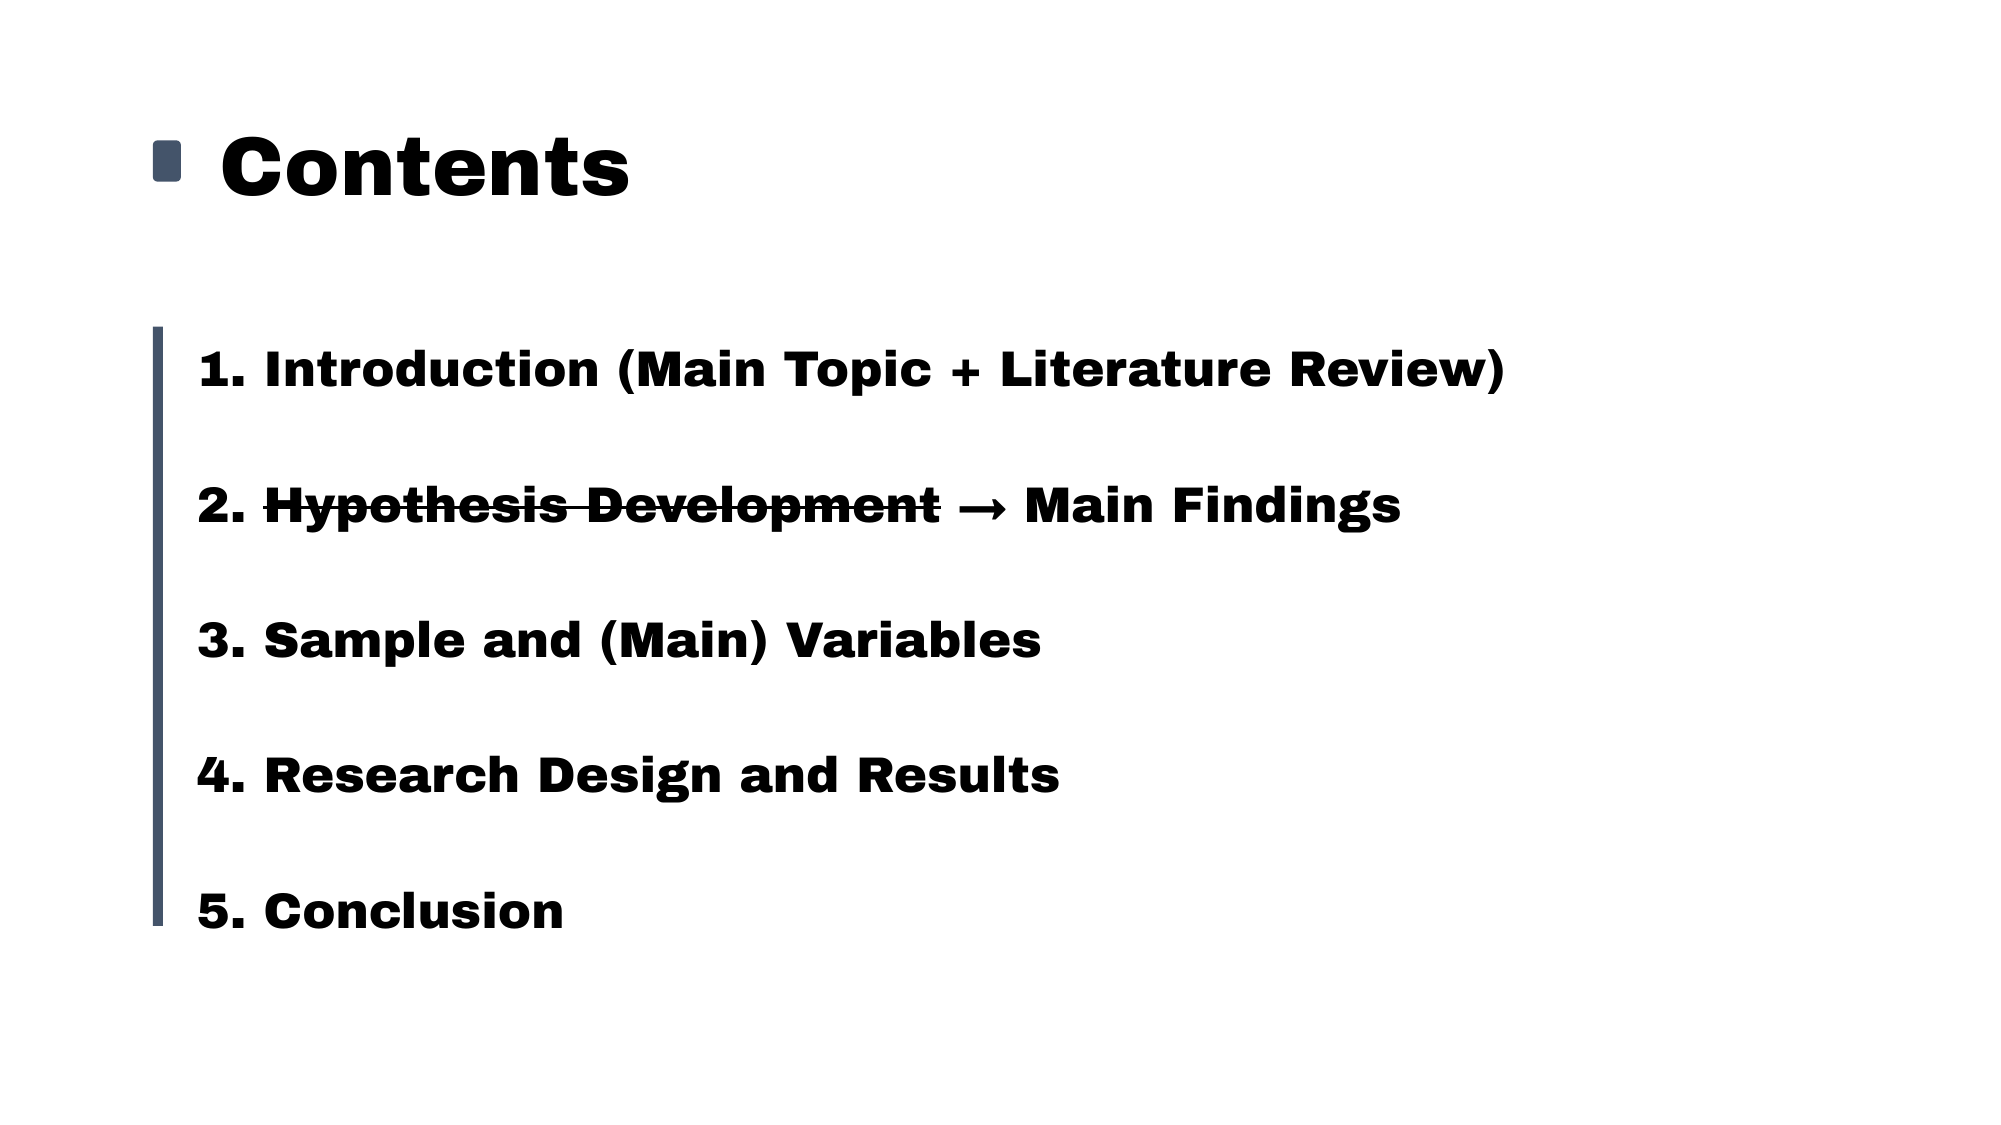

# Contents

1. Introduction (Main Topic + Literature Review)
2. Hypothesis Development → Main Findings
3. Sample and (Main) Variables
4. Research Design and Results
5. Conclusion